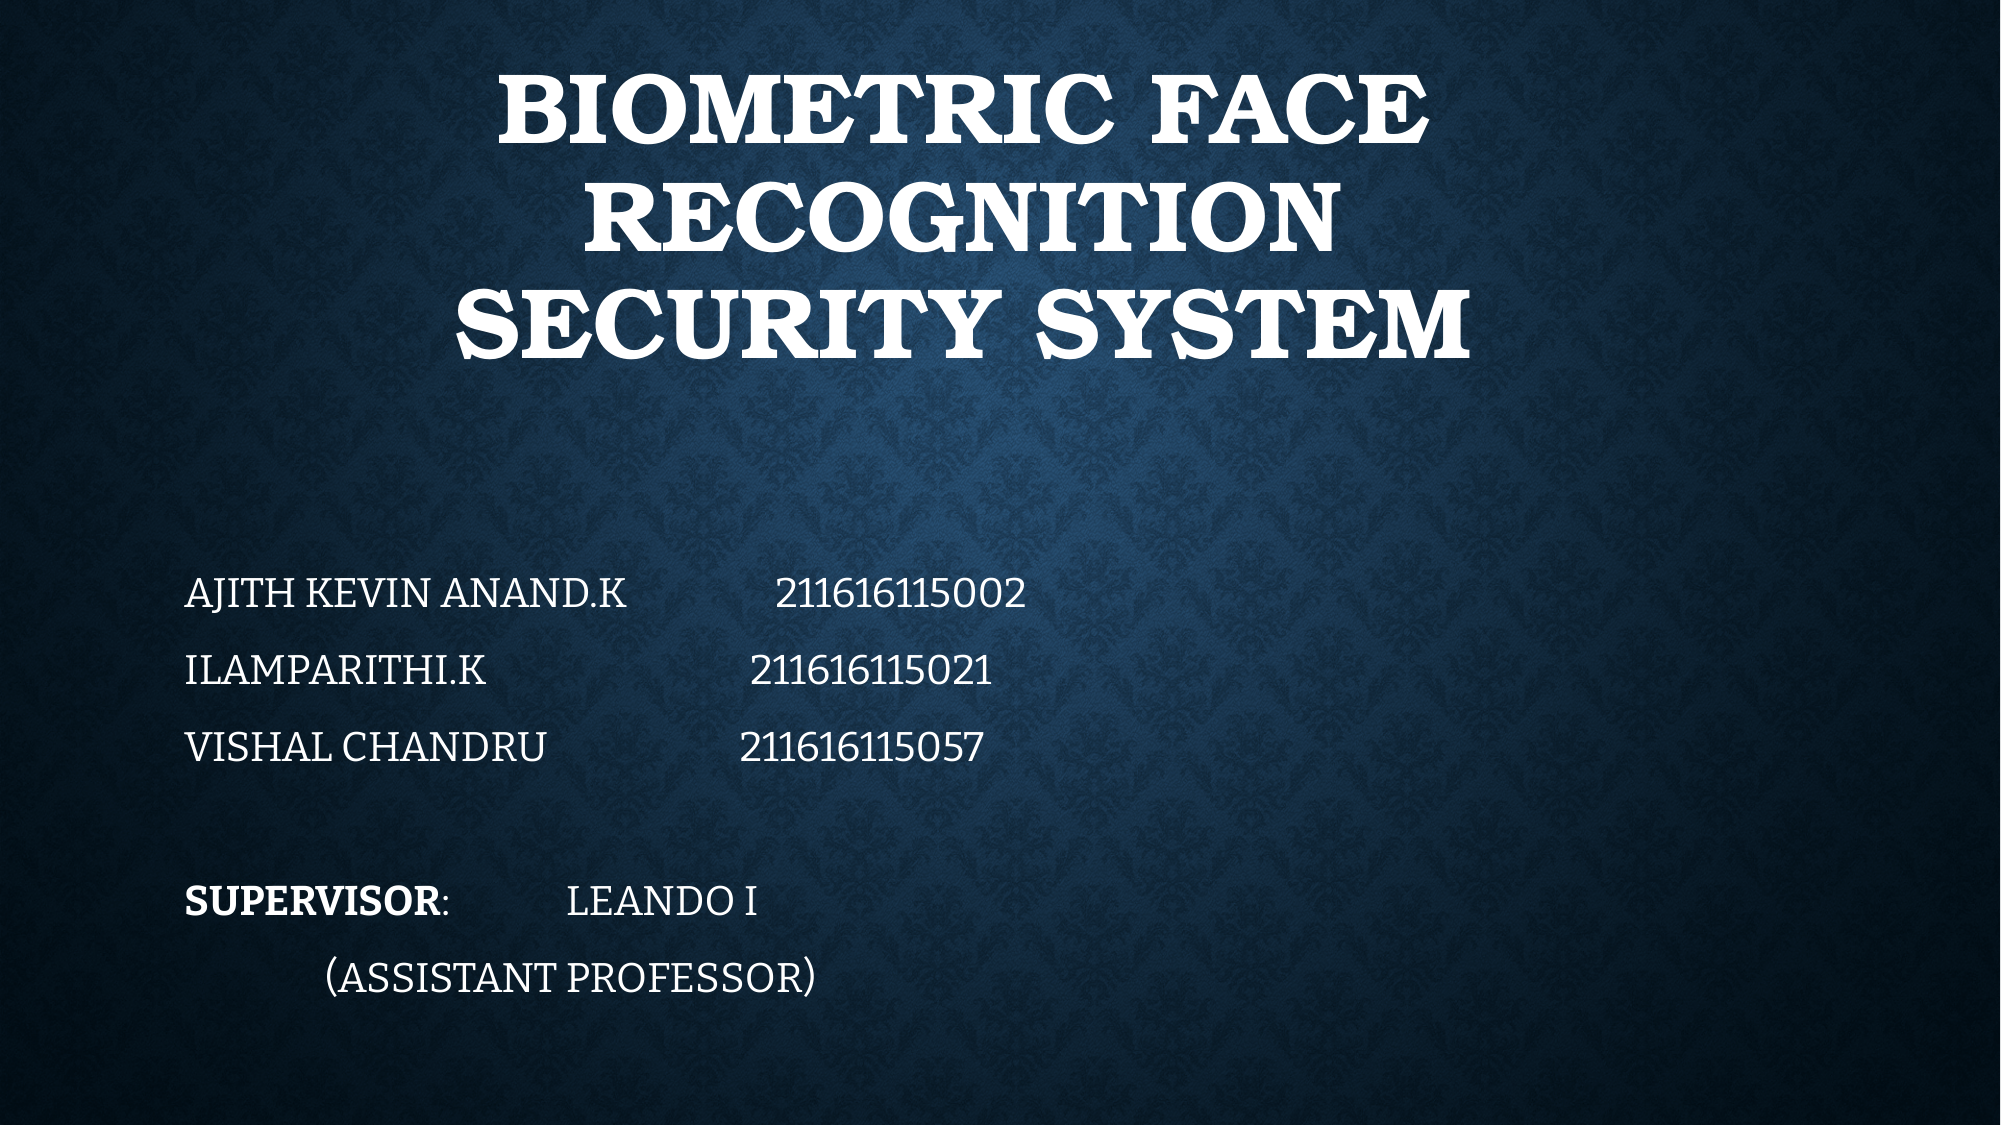

# BIOMETRIC FACE RECOGNITION SECURITY SYSTEM
AJITH KEVIN ANAND.K                  211616115002
ILAMPARITHI.K                                211616115021
VISHAL CHANDRU  		       211616115057

SUPERVISOR:  			 LEANDO I
				  (ASSISTANT PROFESSOR)